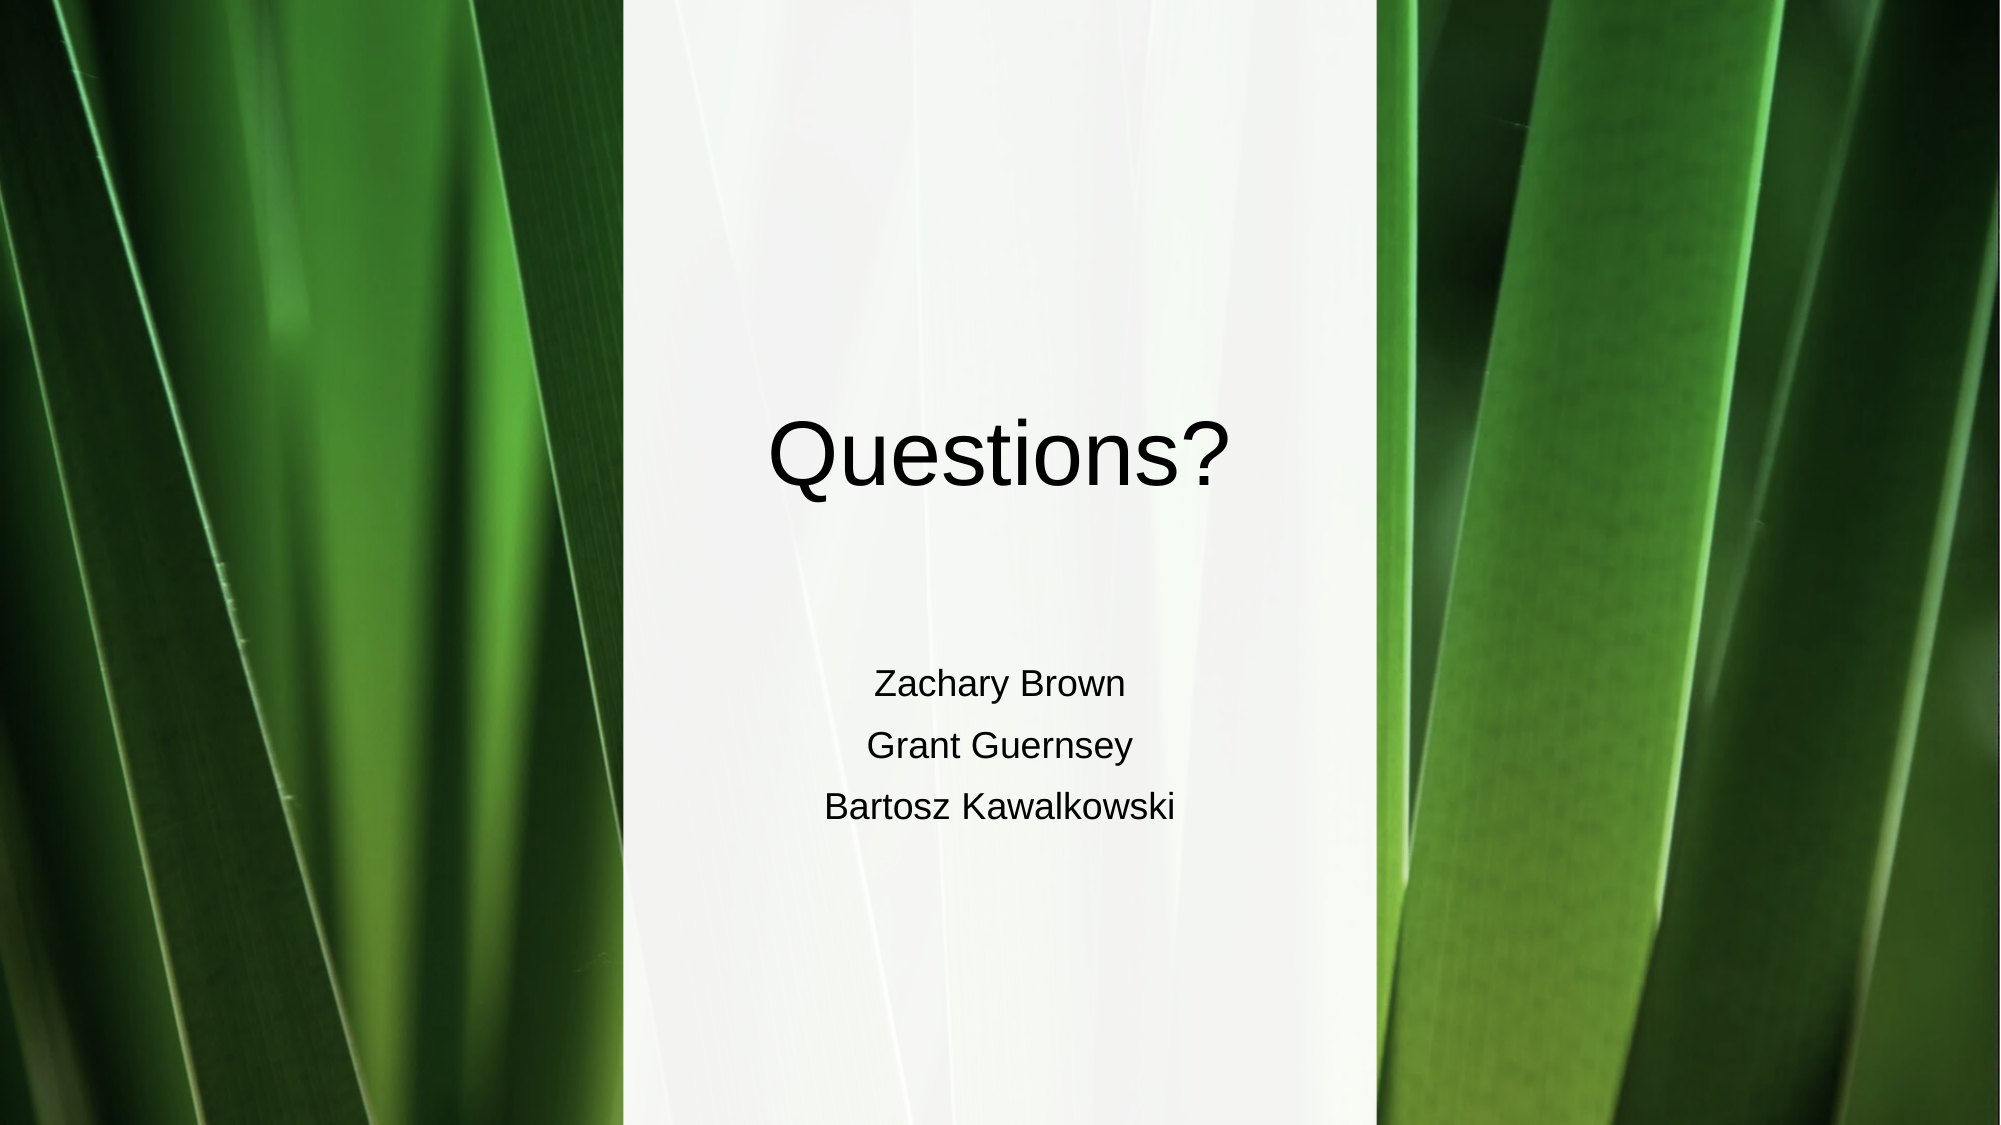

# Questions?
Zachary Brown
Grant Guernsey
Bartosz Kawalkowski